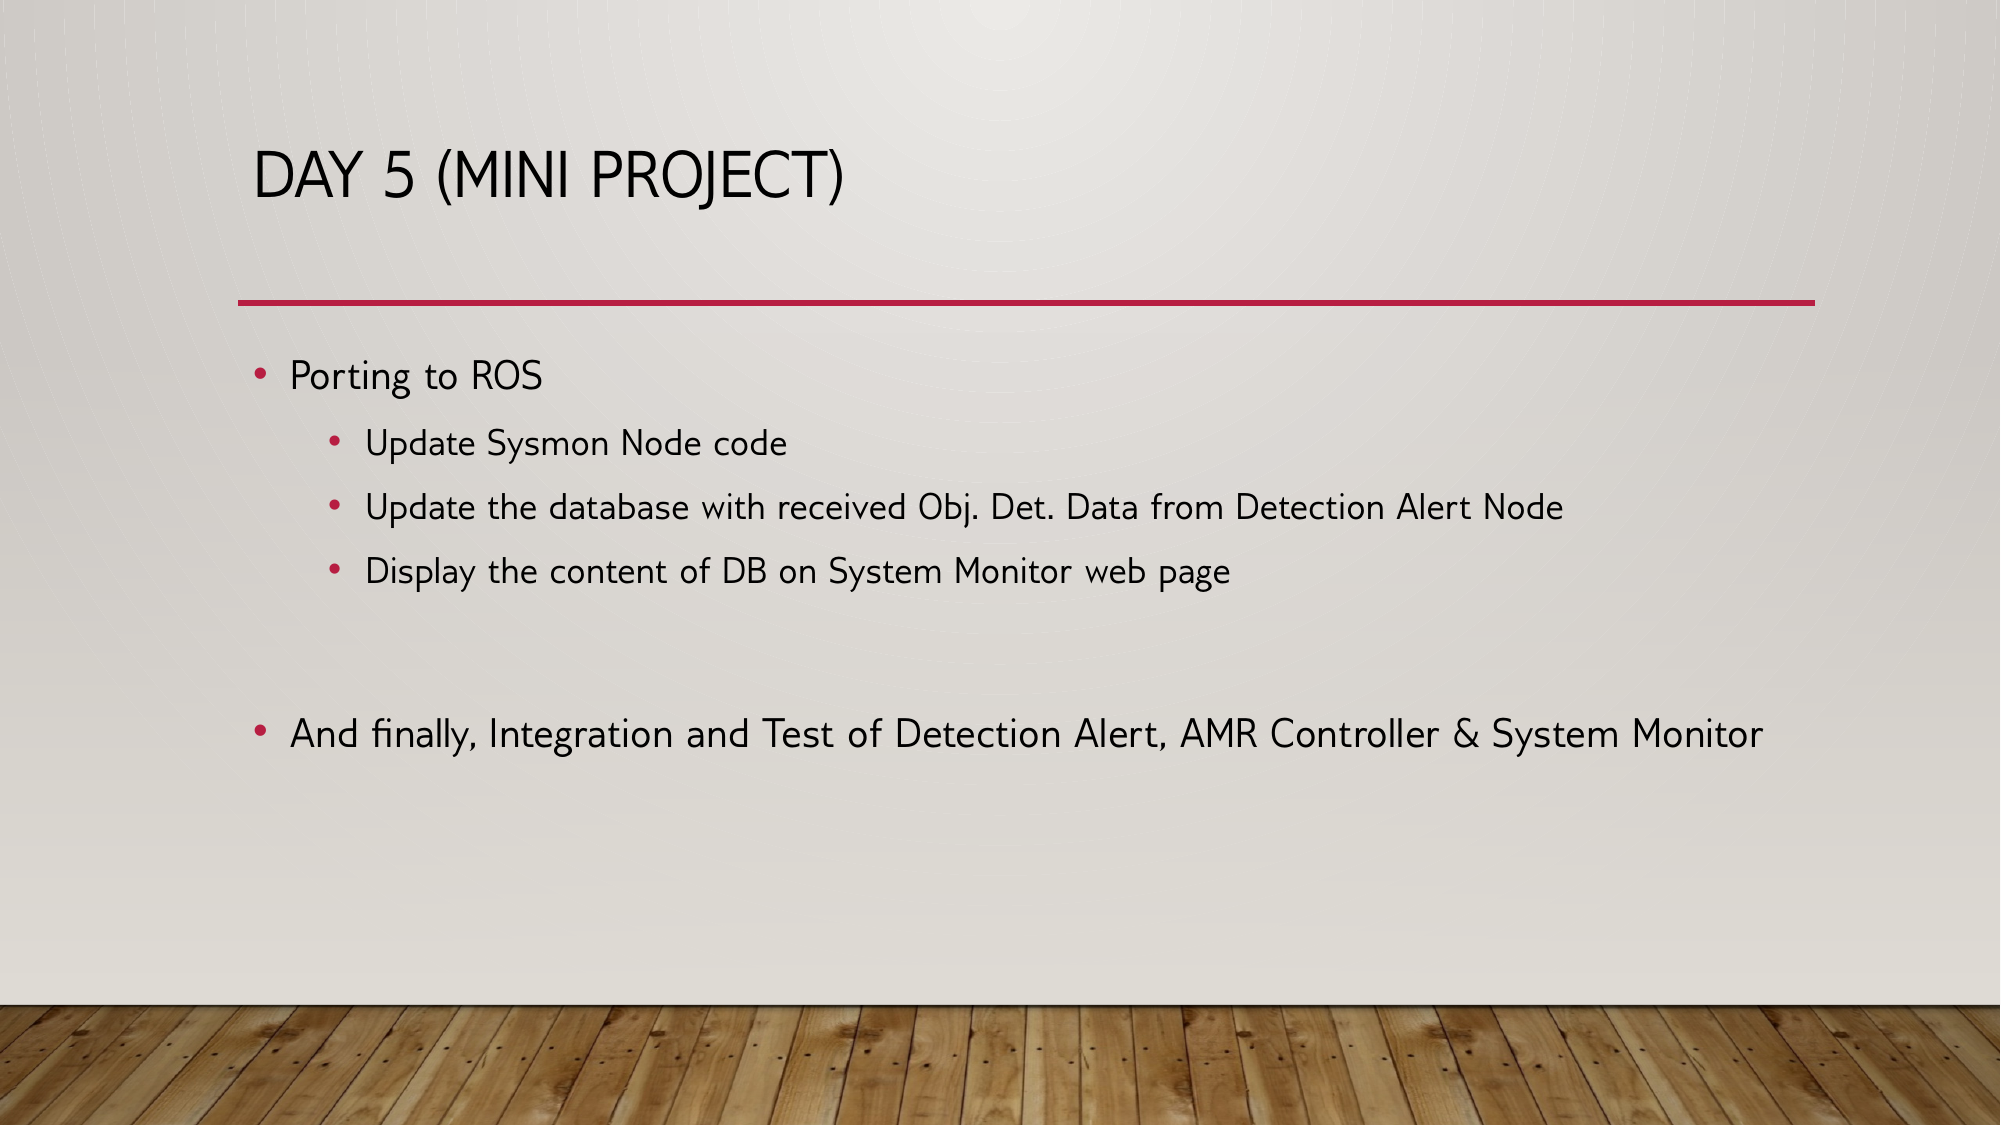

# Day 5 (Mini project)
Porting to ROS
Update Sysmon Node code
Update the database with received Obj. Det. Data from Detection Alert Node
Display the content of DB on System Monitor web page

And finally, Integration and Test of Detection Alert, AMR Controller & System Monitor